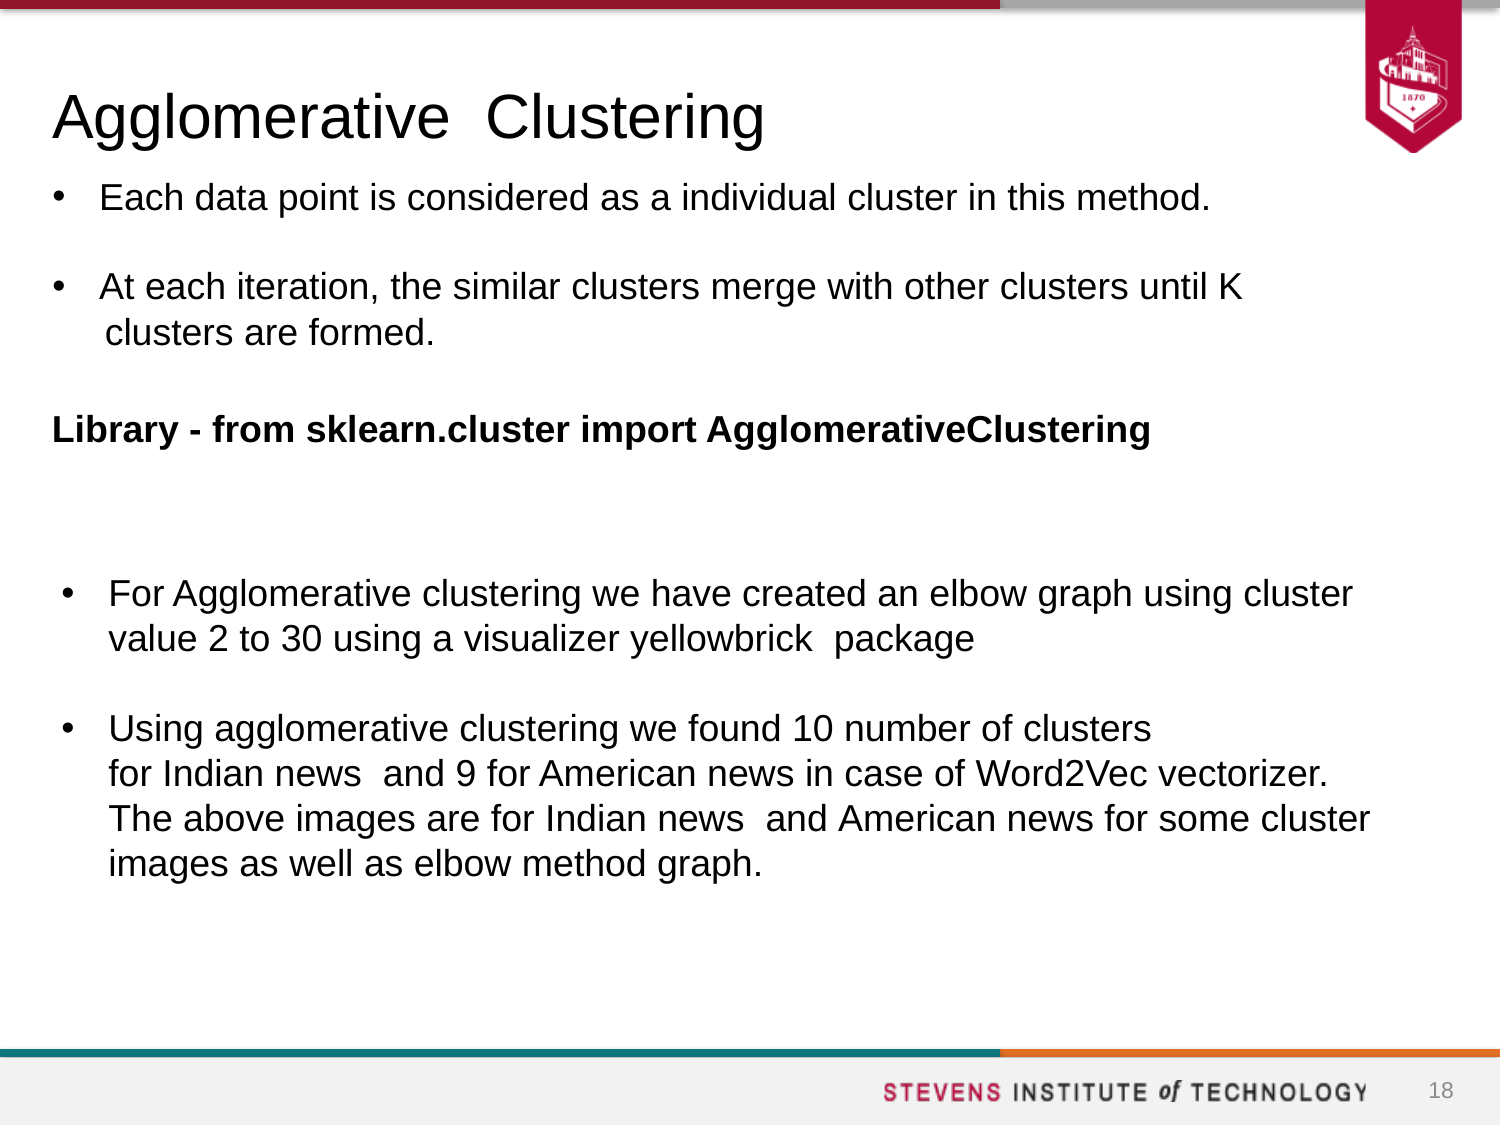

# Agglomerative  Clustering

Each data point is considered as a individual cluster in this method.

At each iteration, the similar clusters merge with other clusters until K
     clusters are formed.

Library - from sklearn.cluster import AgglomerativeClustering
For Agglomerative clustering we have created an elbow graph using cluster value 2 to 30 using a visualizer yellowbrick  package

Using agglomerative clustering we found 10 number of clusters for Indian news  and 9 for American news in case of Word2Vec vectorizer. The above images are for Indian news  and American news for some cluster images as well as elbow method graph.
18